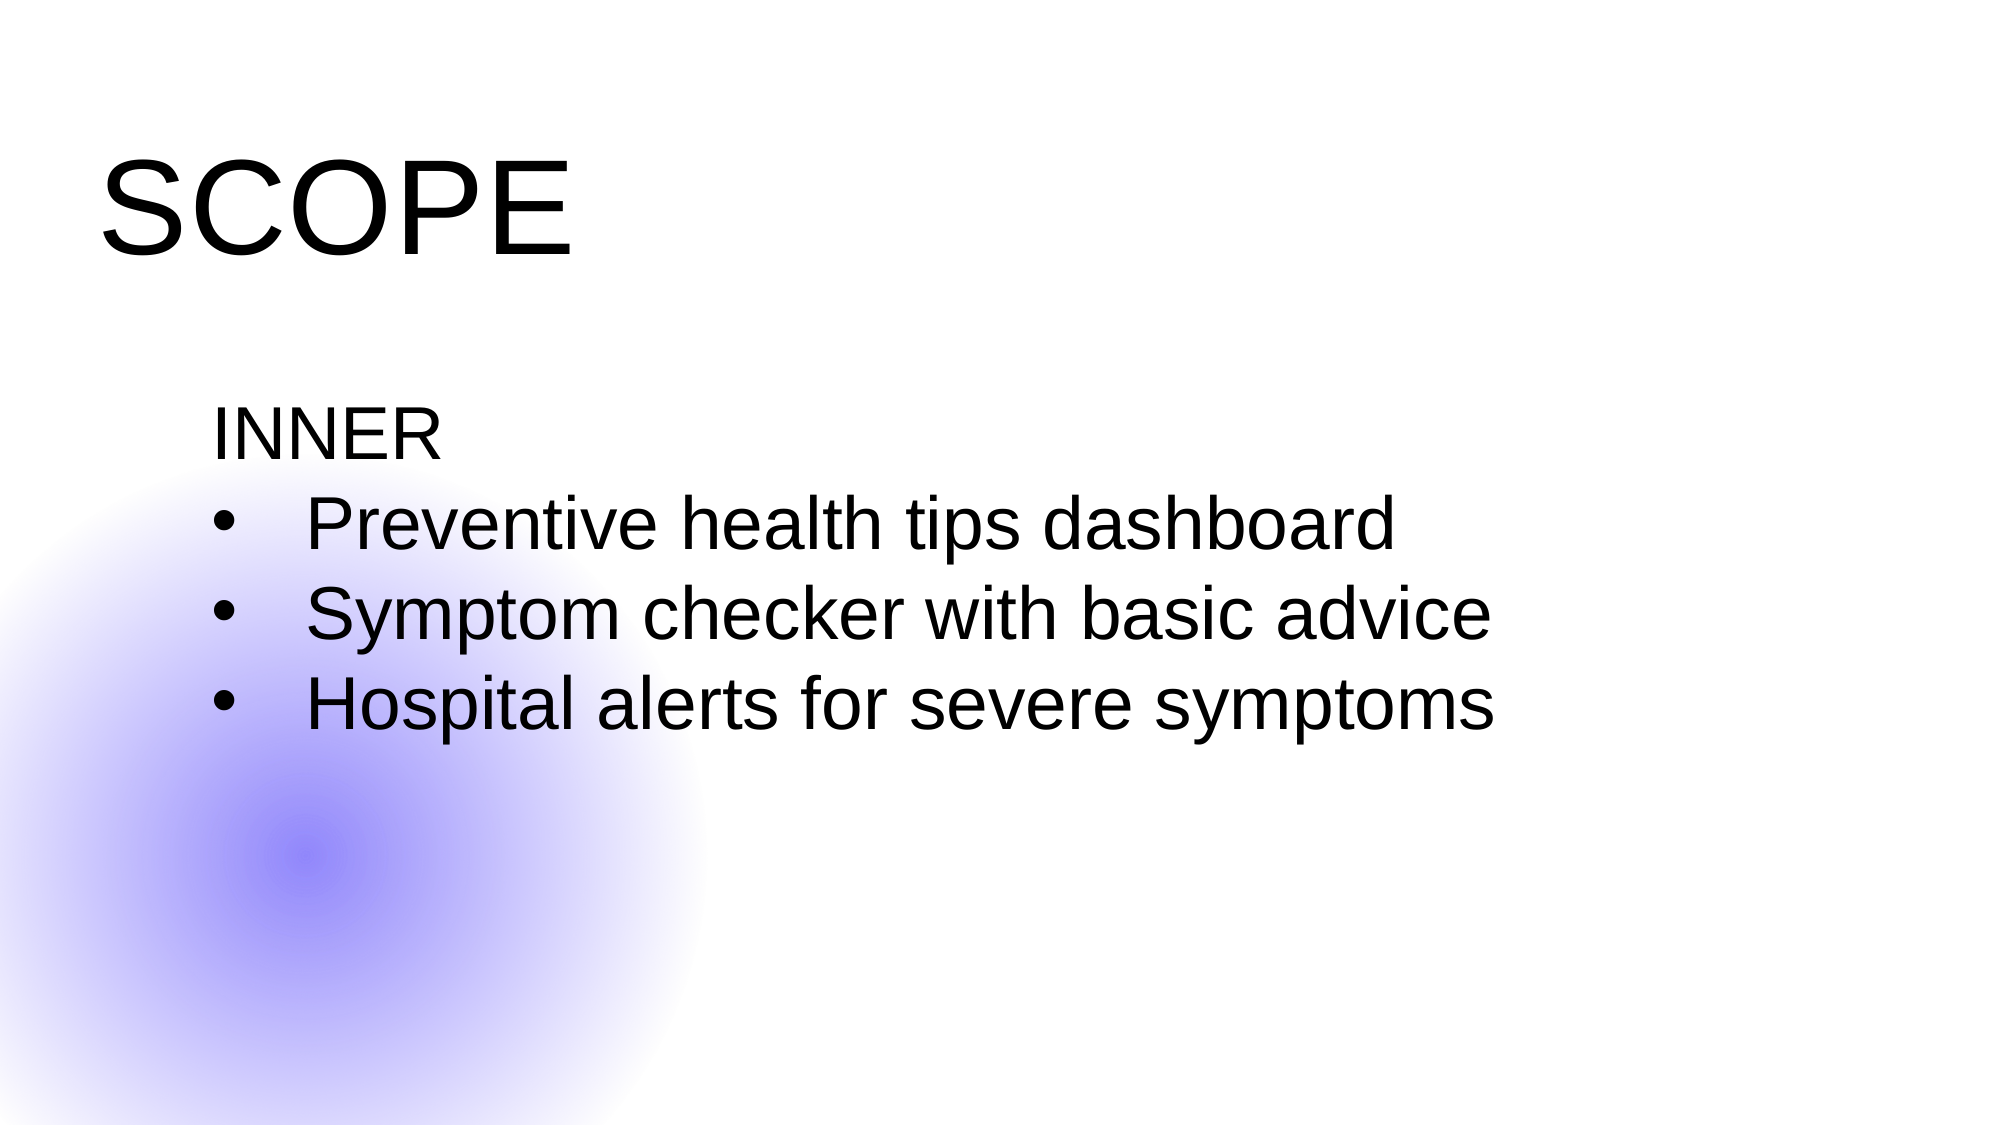

# SCOPE
INNER
Preventive health tips dashboard
Symptom checker with basic advice
Hospital alerts for severe symptoms